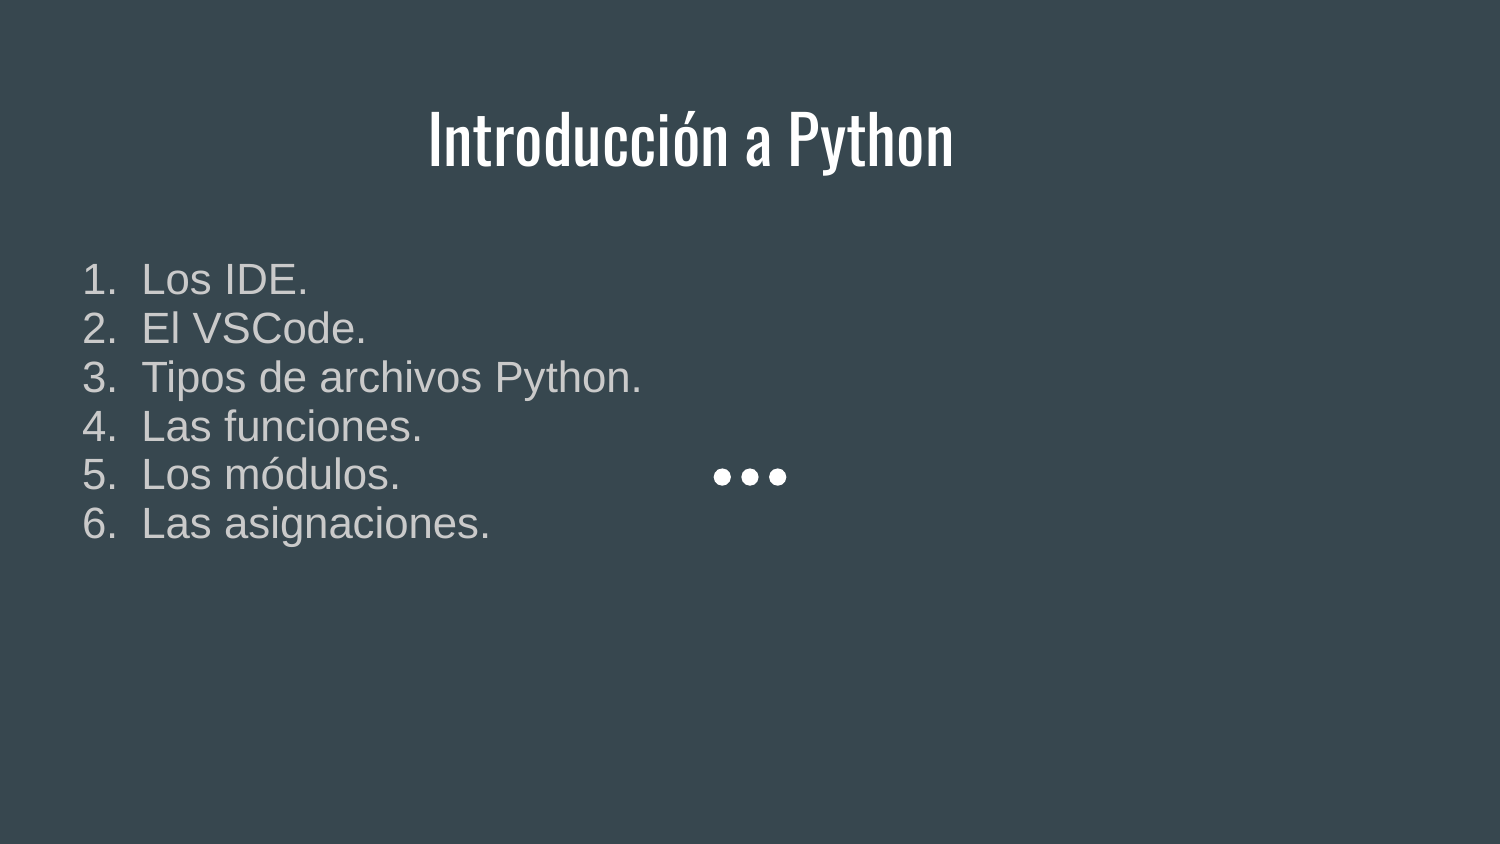

# Introducción a Python
Los IDE.
El VSCode.
Tipos de archivos Python.
Las funciones.
Los módulos.
Las asignaciones.